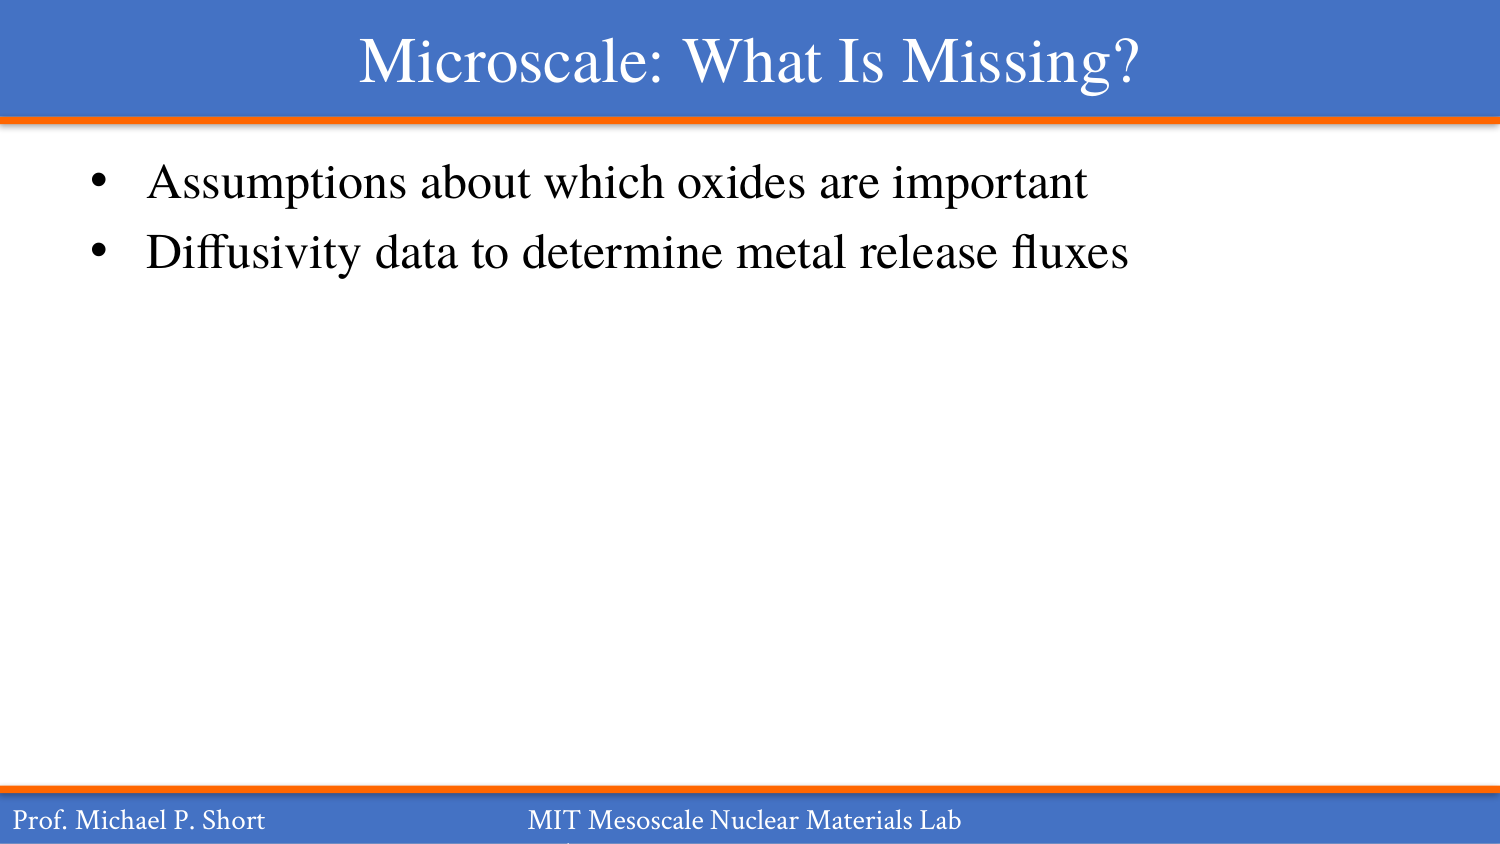

# Microscale: What Is Missing?
Assumptions about which oxides are important
Diffusivity data to determine metal release fluxes
Prof. Michael P. Short
MIT Mesoscale Nuclear Materials Laboratory